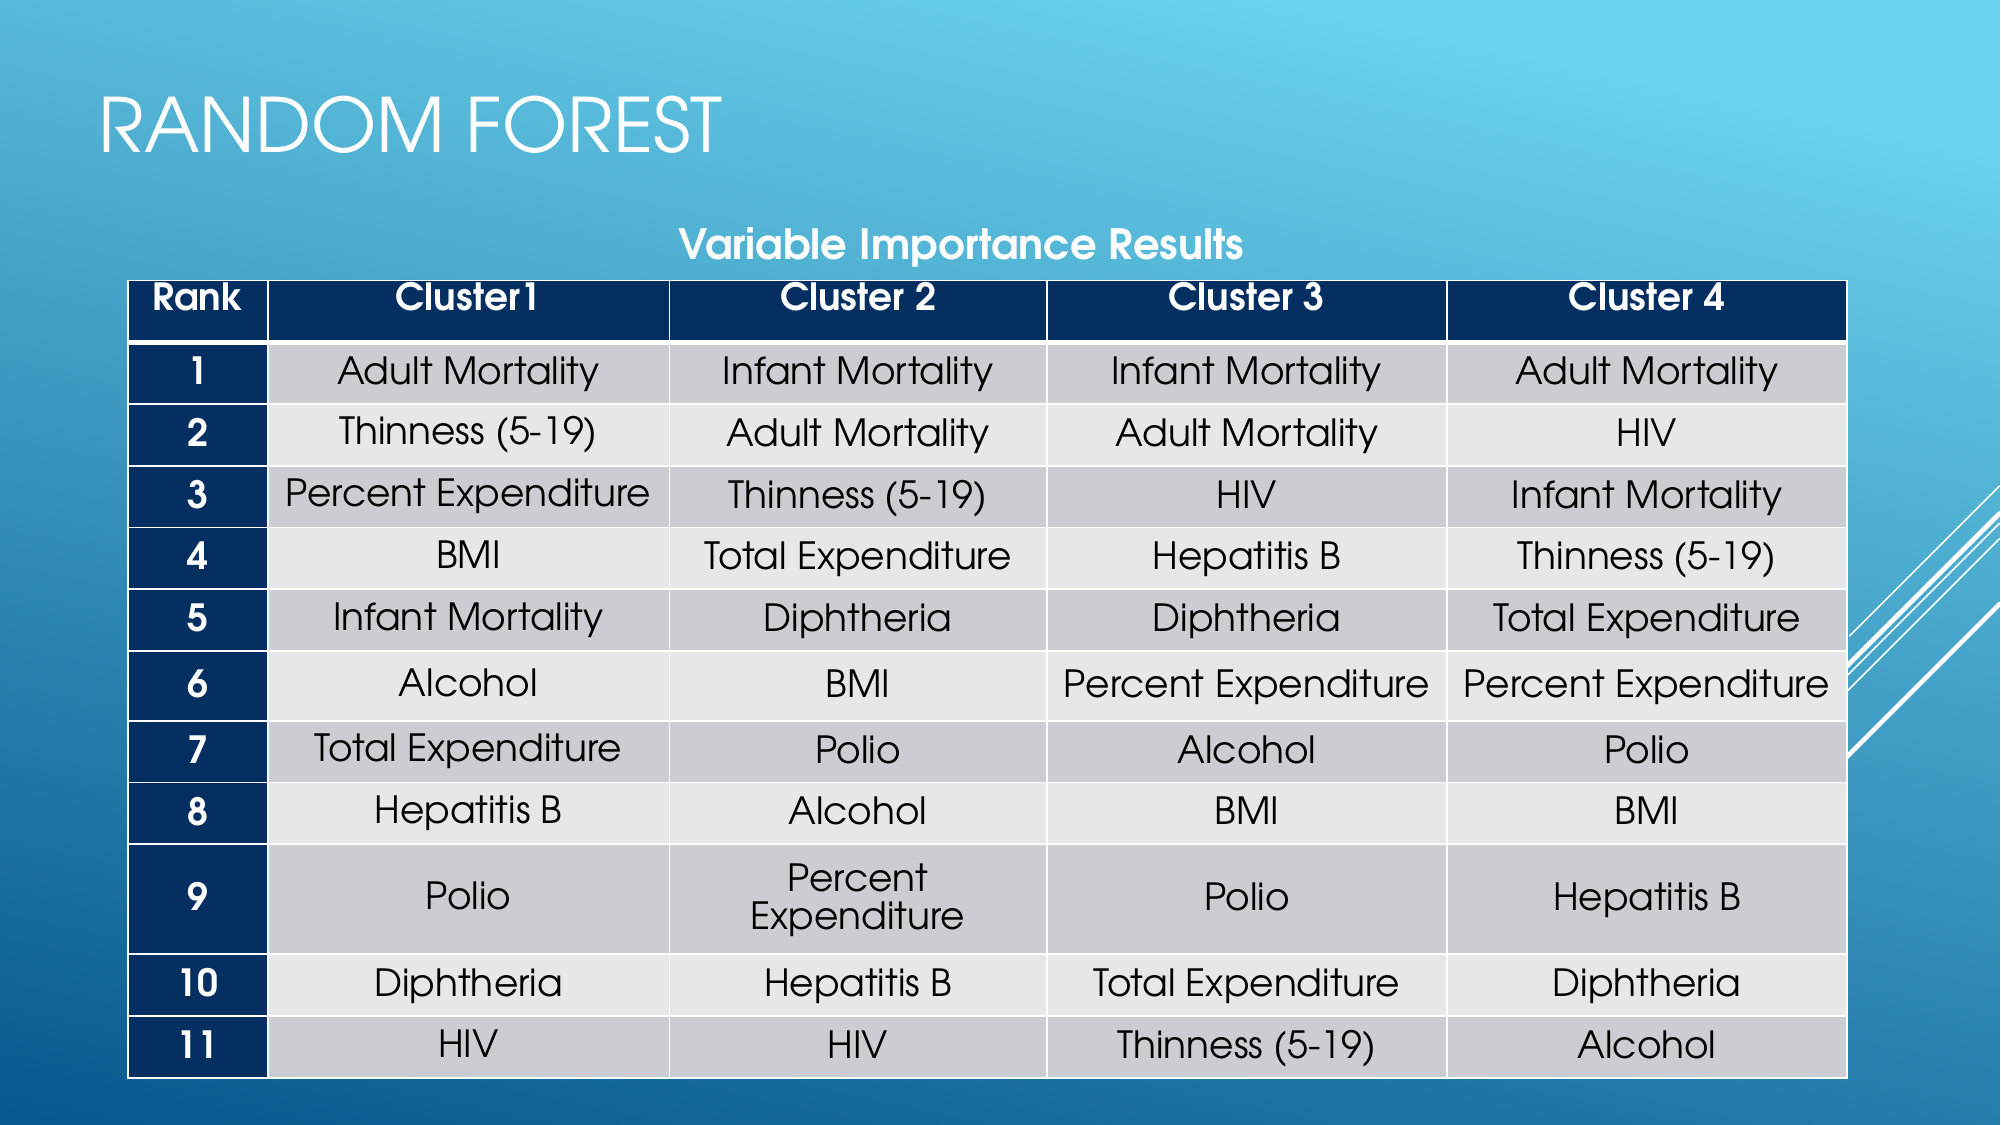

# Random Forest
Variable Importance Results
| Rank | Cluster1 | Cluster 2 | Cluster 3 | Cluster 4 |
| --- | --- | --- | --- | --- |
| 1 | Adult Mortality | Infant Mortality | Infant Mortality | Adult Mortality |
| 2 | Thinness (5-19) | Adult Mortality | Adult Mortality | HIV |
| 3 | Percent Expenditure | Thinness (5-19) | HIV | Infant Mortality |
| 4 | BMI | Total Expenditure | Hepatitis B | Thinness (5-19) |
| 5 | Infant Mortality | Diphtheria | Diphtheria | Total Expenditure |
| 6 | Alcohol | BMI | Percent Expenditure | Percent Expenditure |
| 7 | Total Expenditure | Polio | Alcohol | Polio |
| 8 | Hepatitis B | Alcohol | BMI | BMI |
| 9 | Polio | Percent Expenditure | Polio | Hepatitis B |
| 10 | Diphtheria | Hepatitis B | Total Expenditure | Diphtheria |
| 11 | HIV | HIV | Thinness (5-19) | Alcohol |